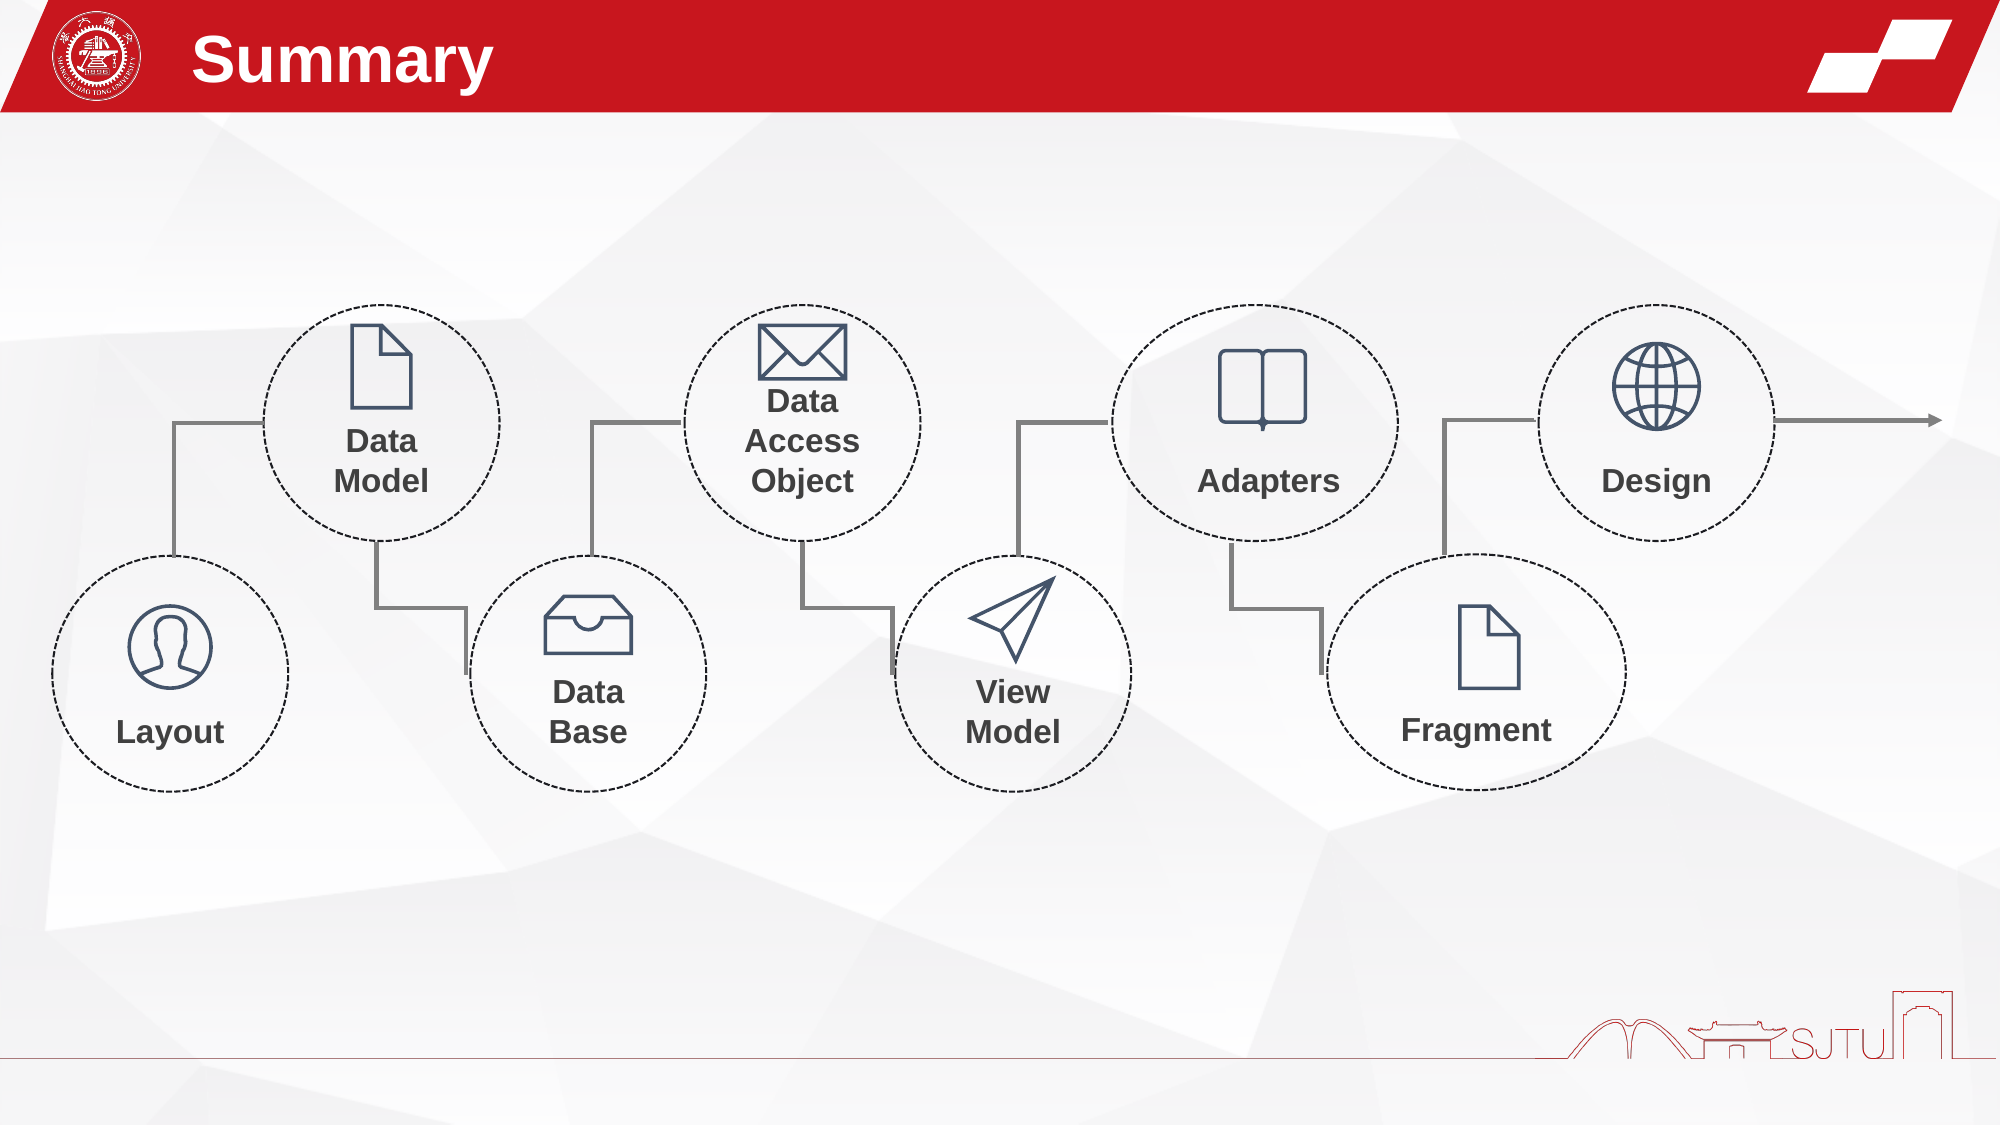

Summary
Data Model
Data Access Object
   Adapters
Design

Fragment
Layout
Data Base
View Model